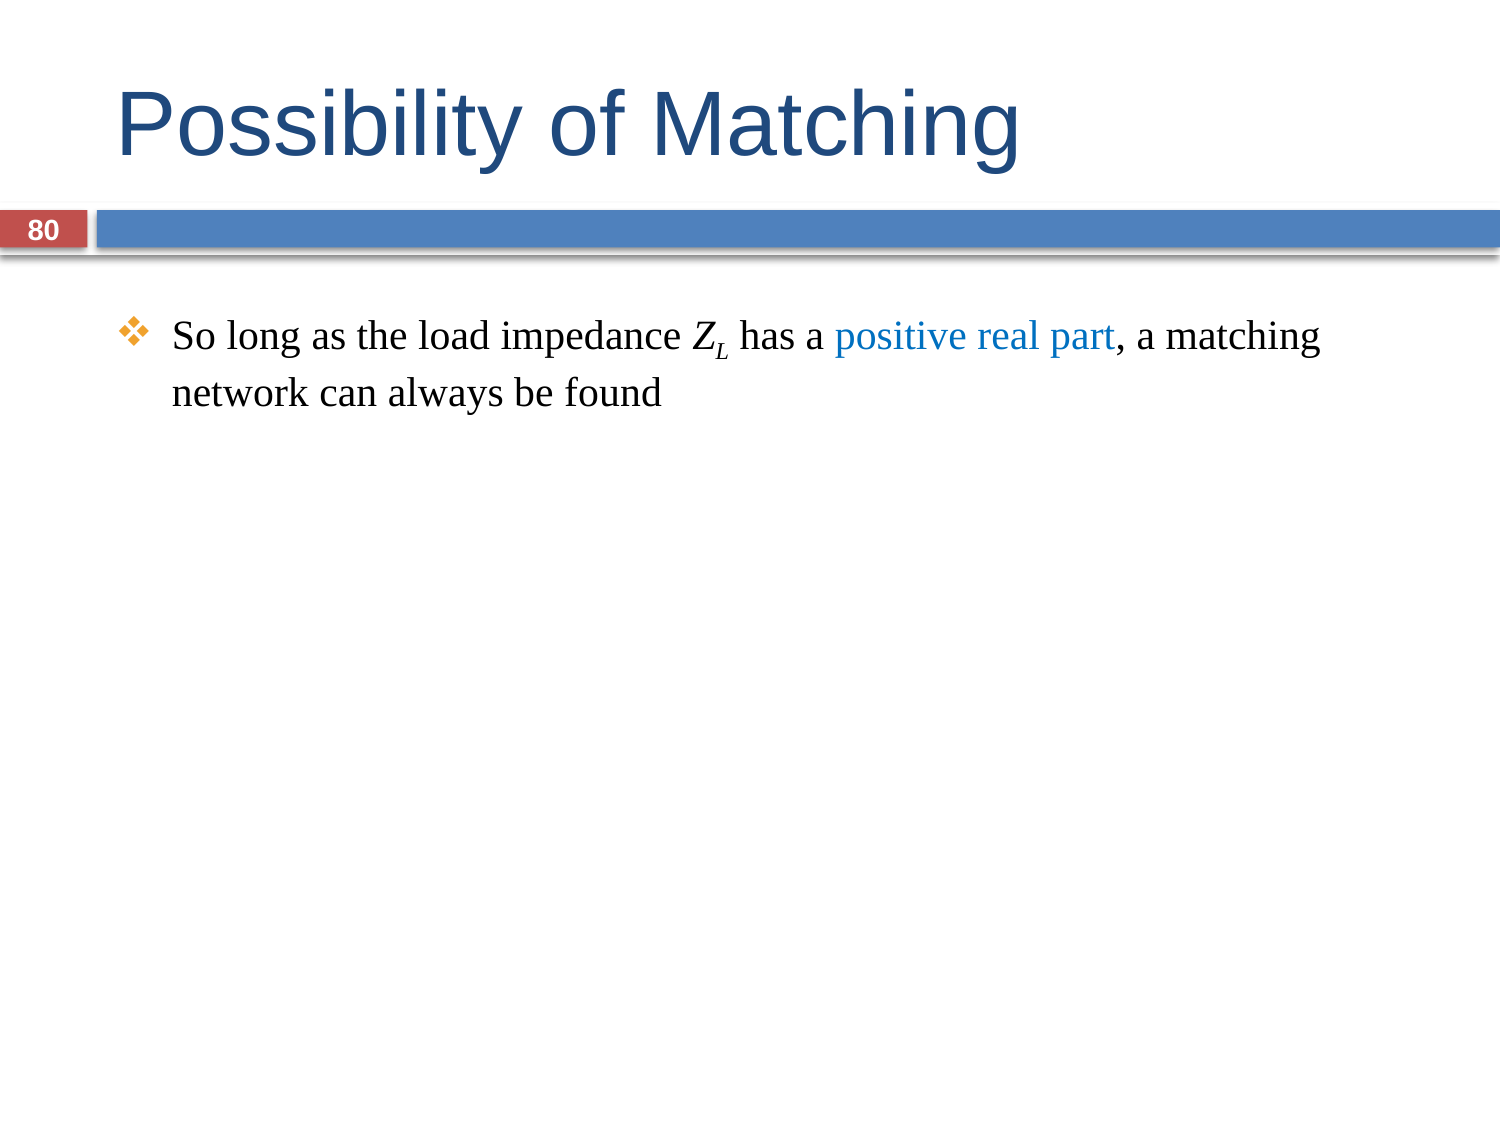

# Possibility of Matching
80
So long as the load impedance ZL has a positive real part, a matching network can always be found